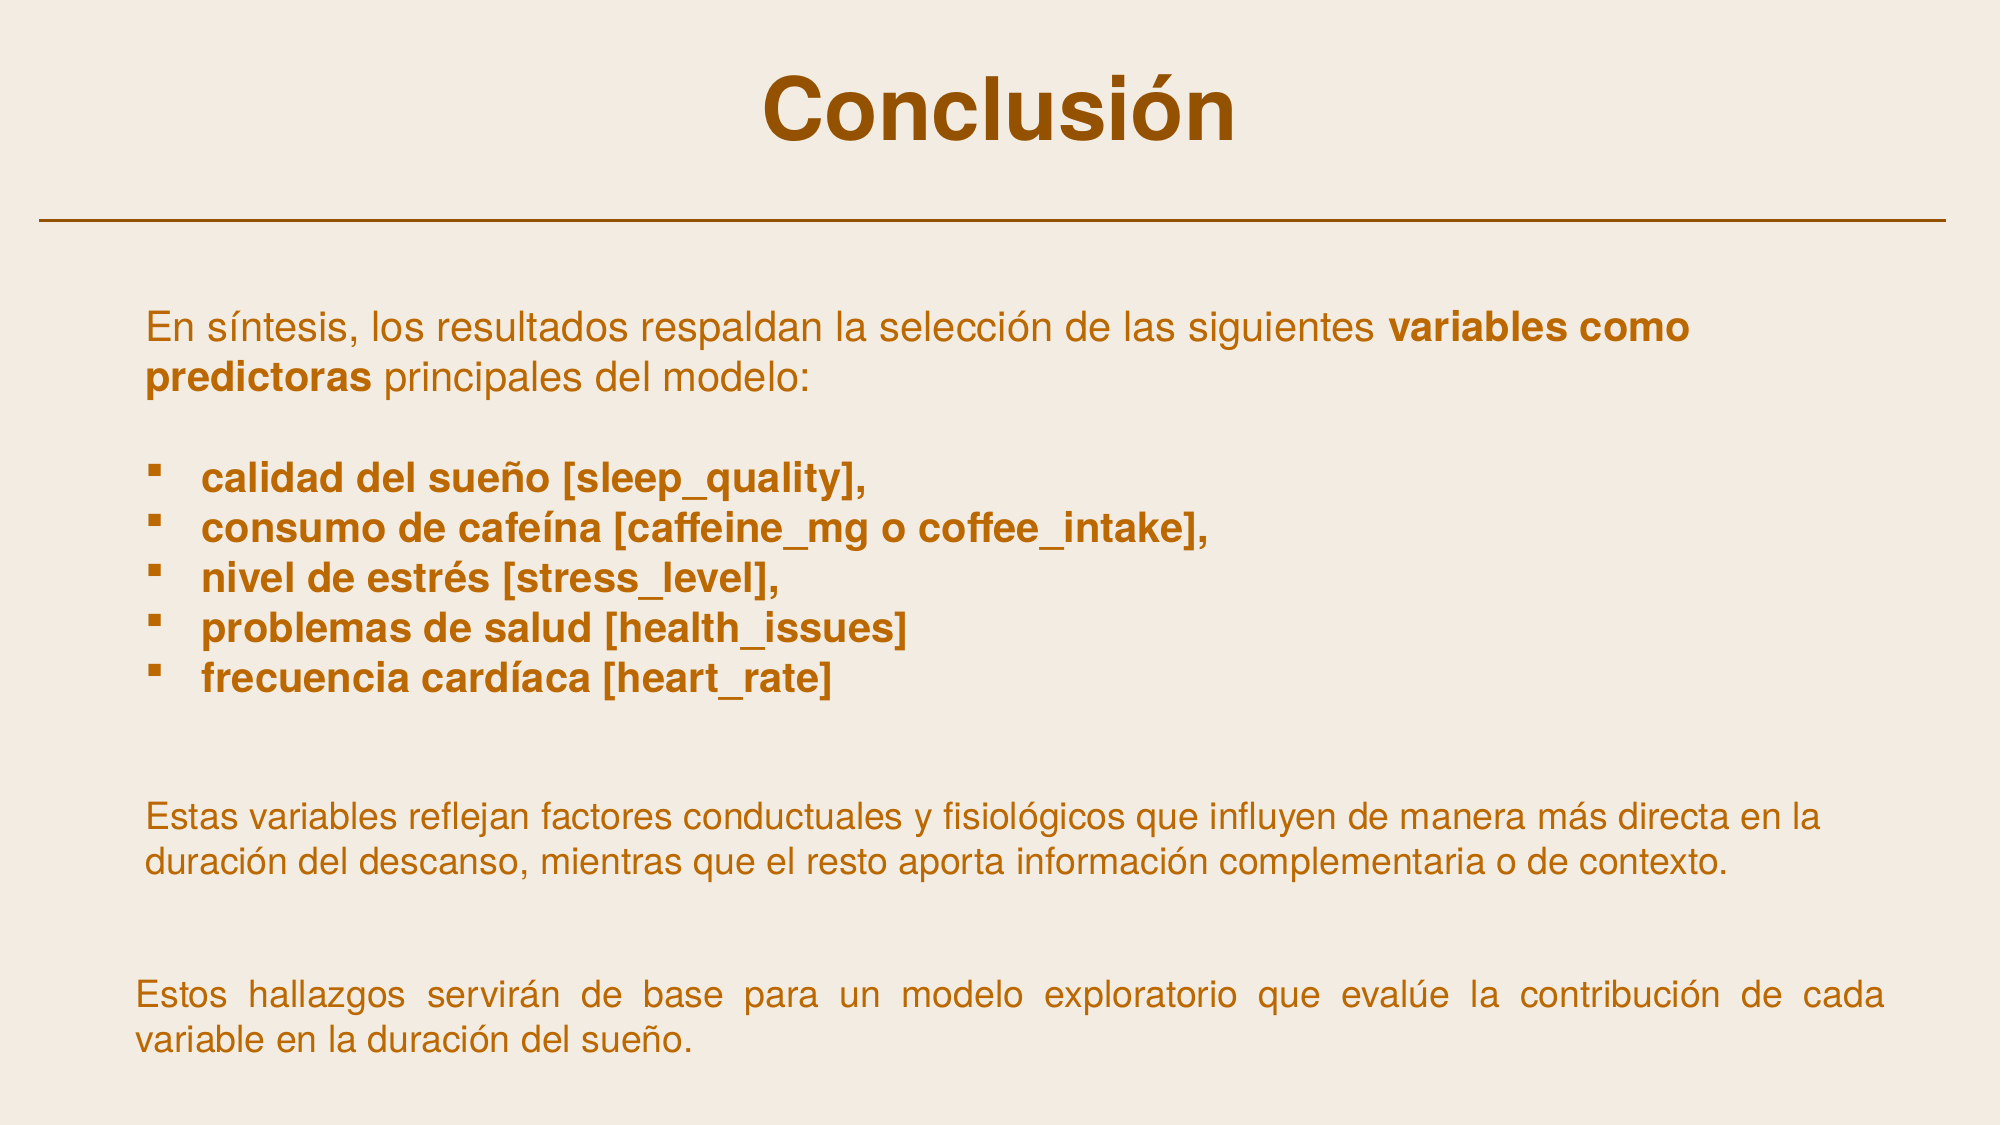

Conclusión
En síntesis, los resultados respaldan la selección de las siguientes variables como predictoras principales del modelo:

calidad del sueño [sleep_quality],
consumo de cafeína [caffeine_mg o coffee_intake],
nivel de estrés [stress_level],
problemas de salud [health_issues]
frecuencia cardíaca [heart_rate]
Estas variables reflejan factores conductuales y fisiológicos que influyen de manera más directa en la duración del descanso, mientras que el resto aporta información complementaria o de contexto.
Estos hallazgos servirán de base para un modelo exploratorio que evalúe la contribución de cada variable en la duración del sueño.